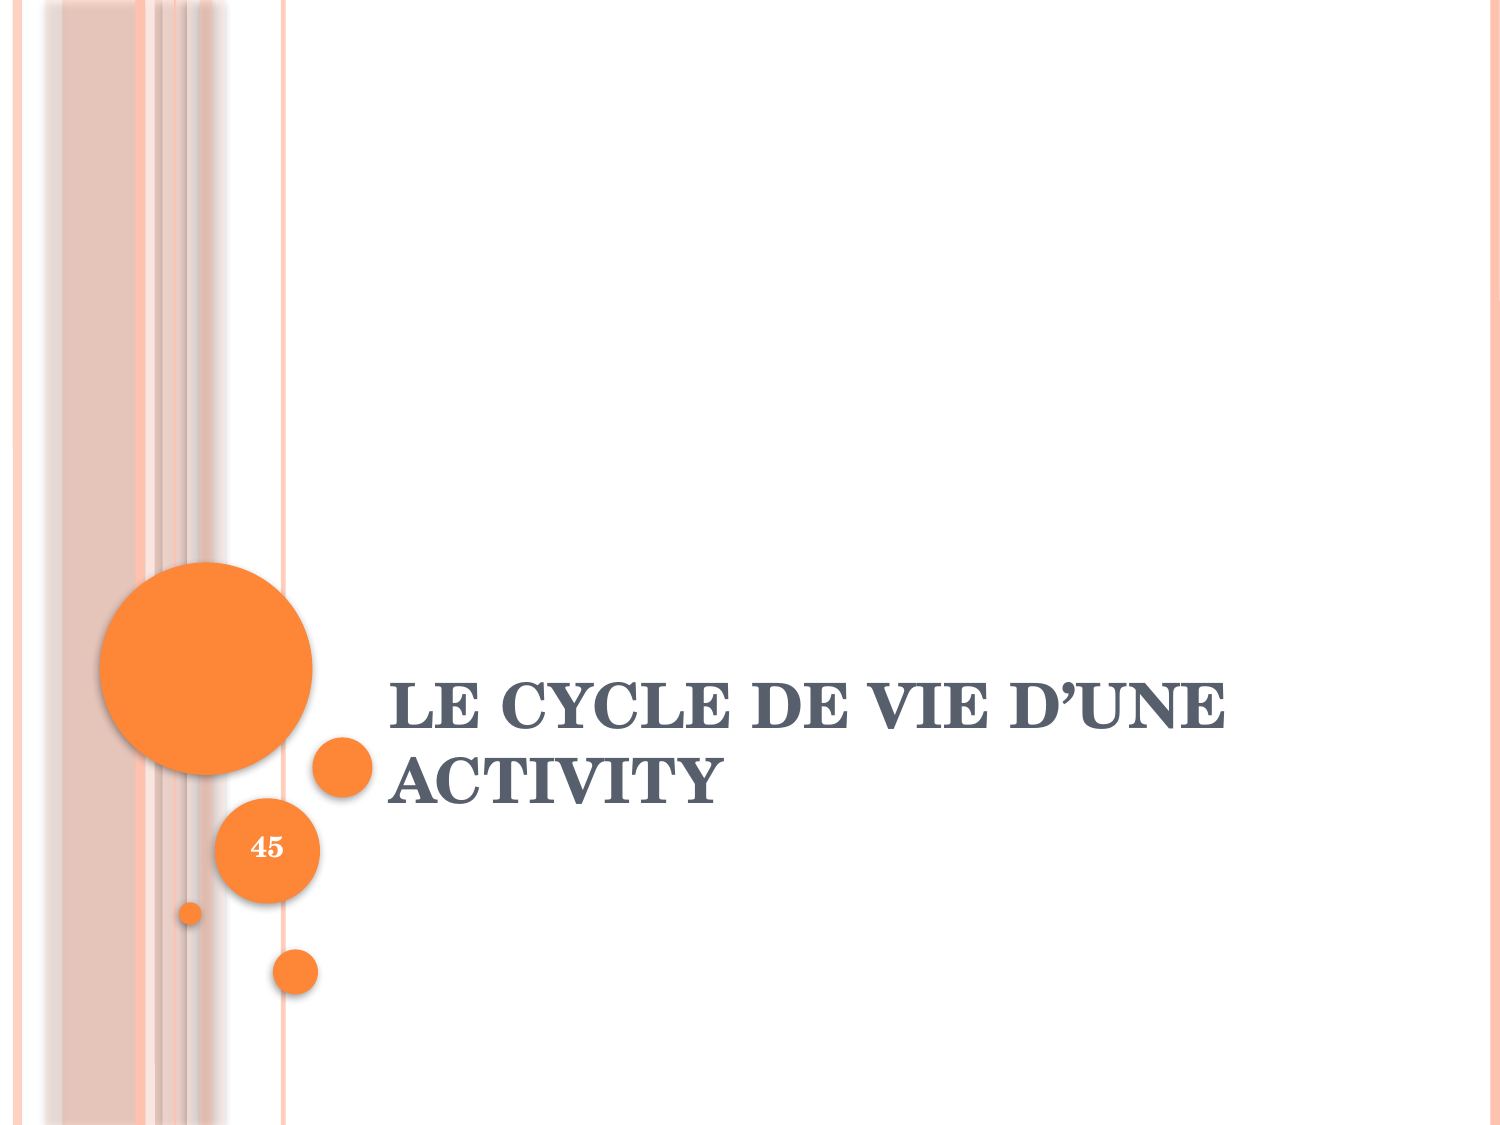

# Le cycle de vie d’une activity
45